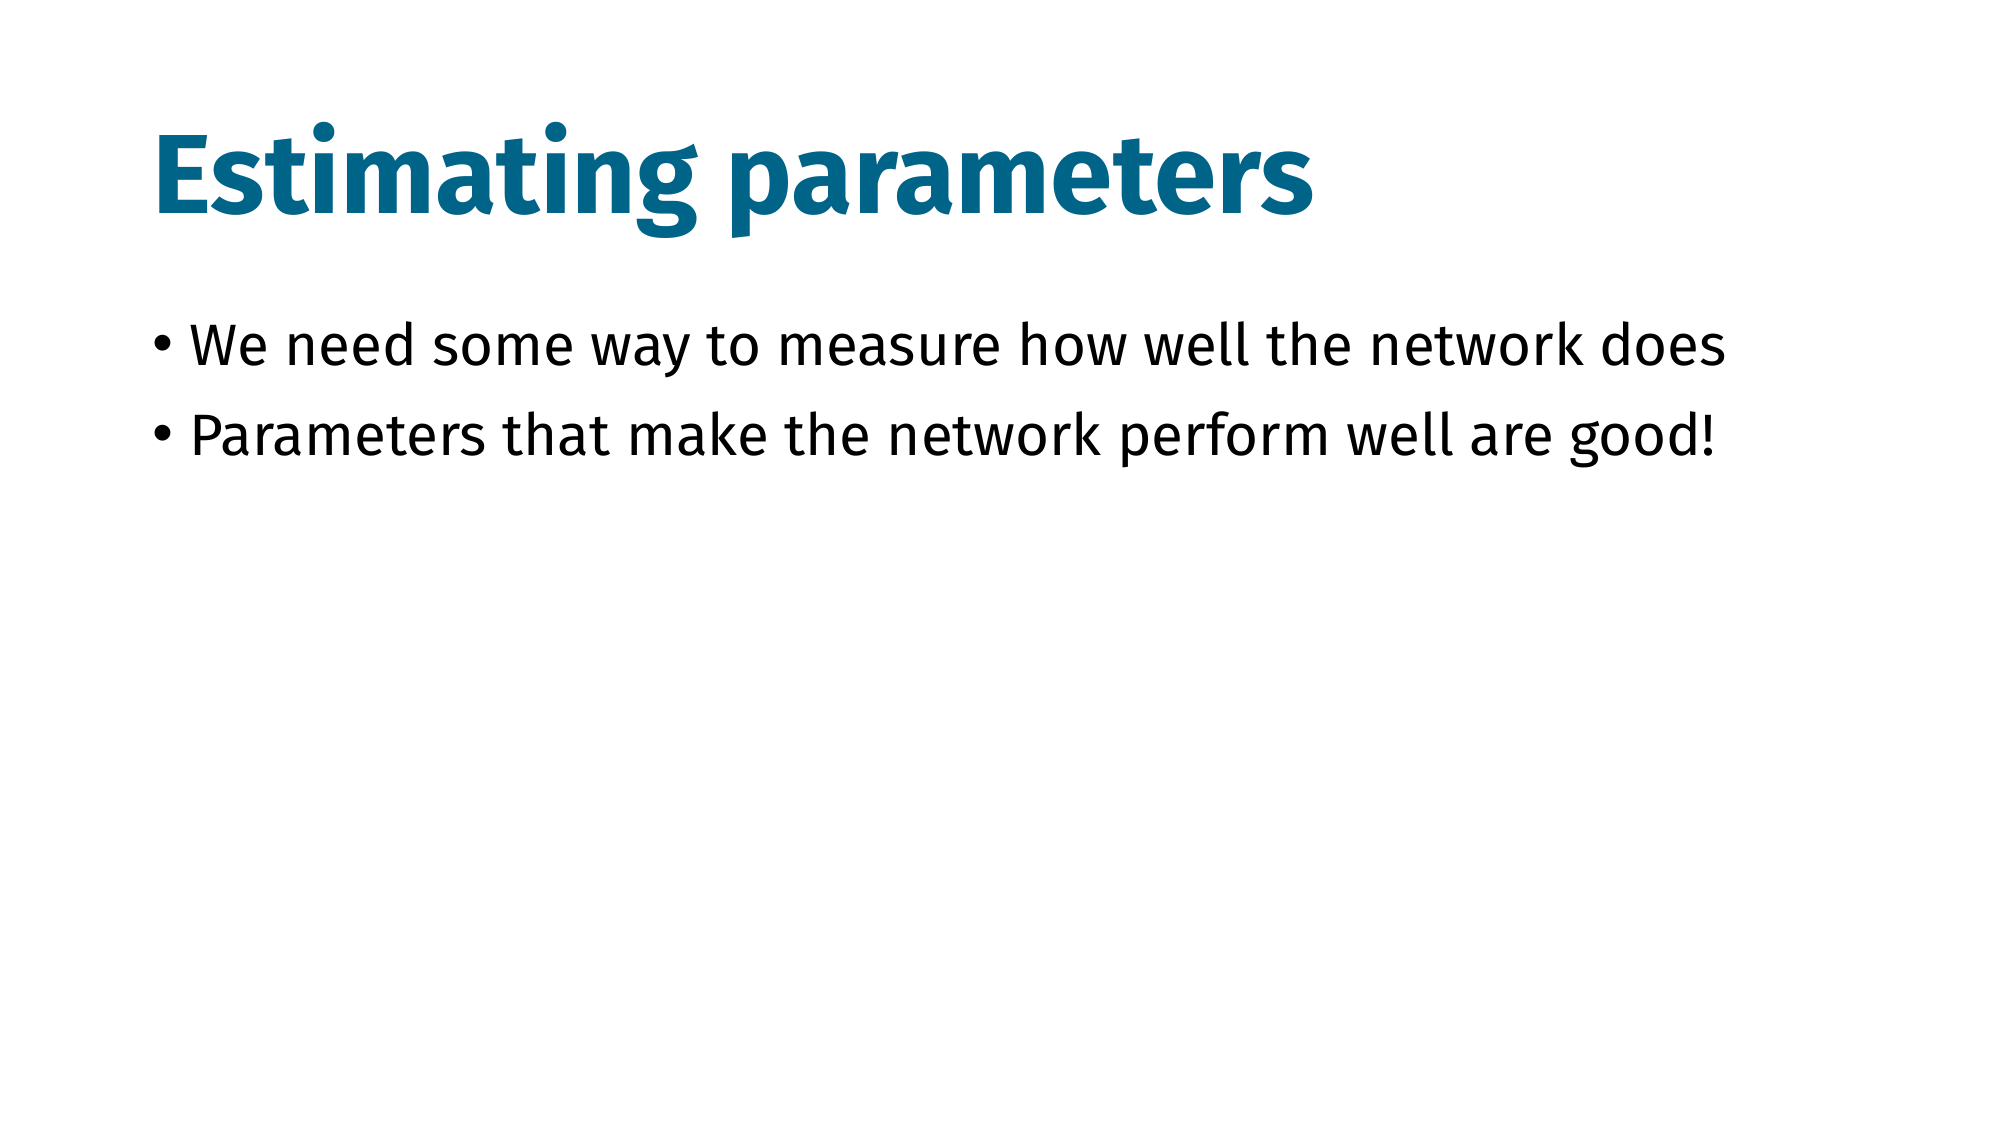

# Estimating parameters
We need some way to measure how well the network does
Parameters that make the network perform well are good!